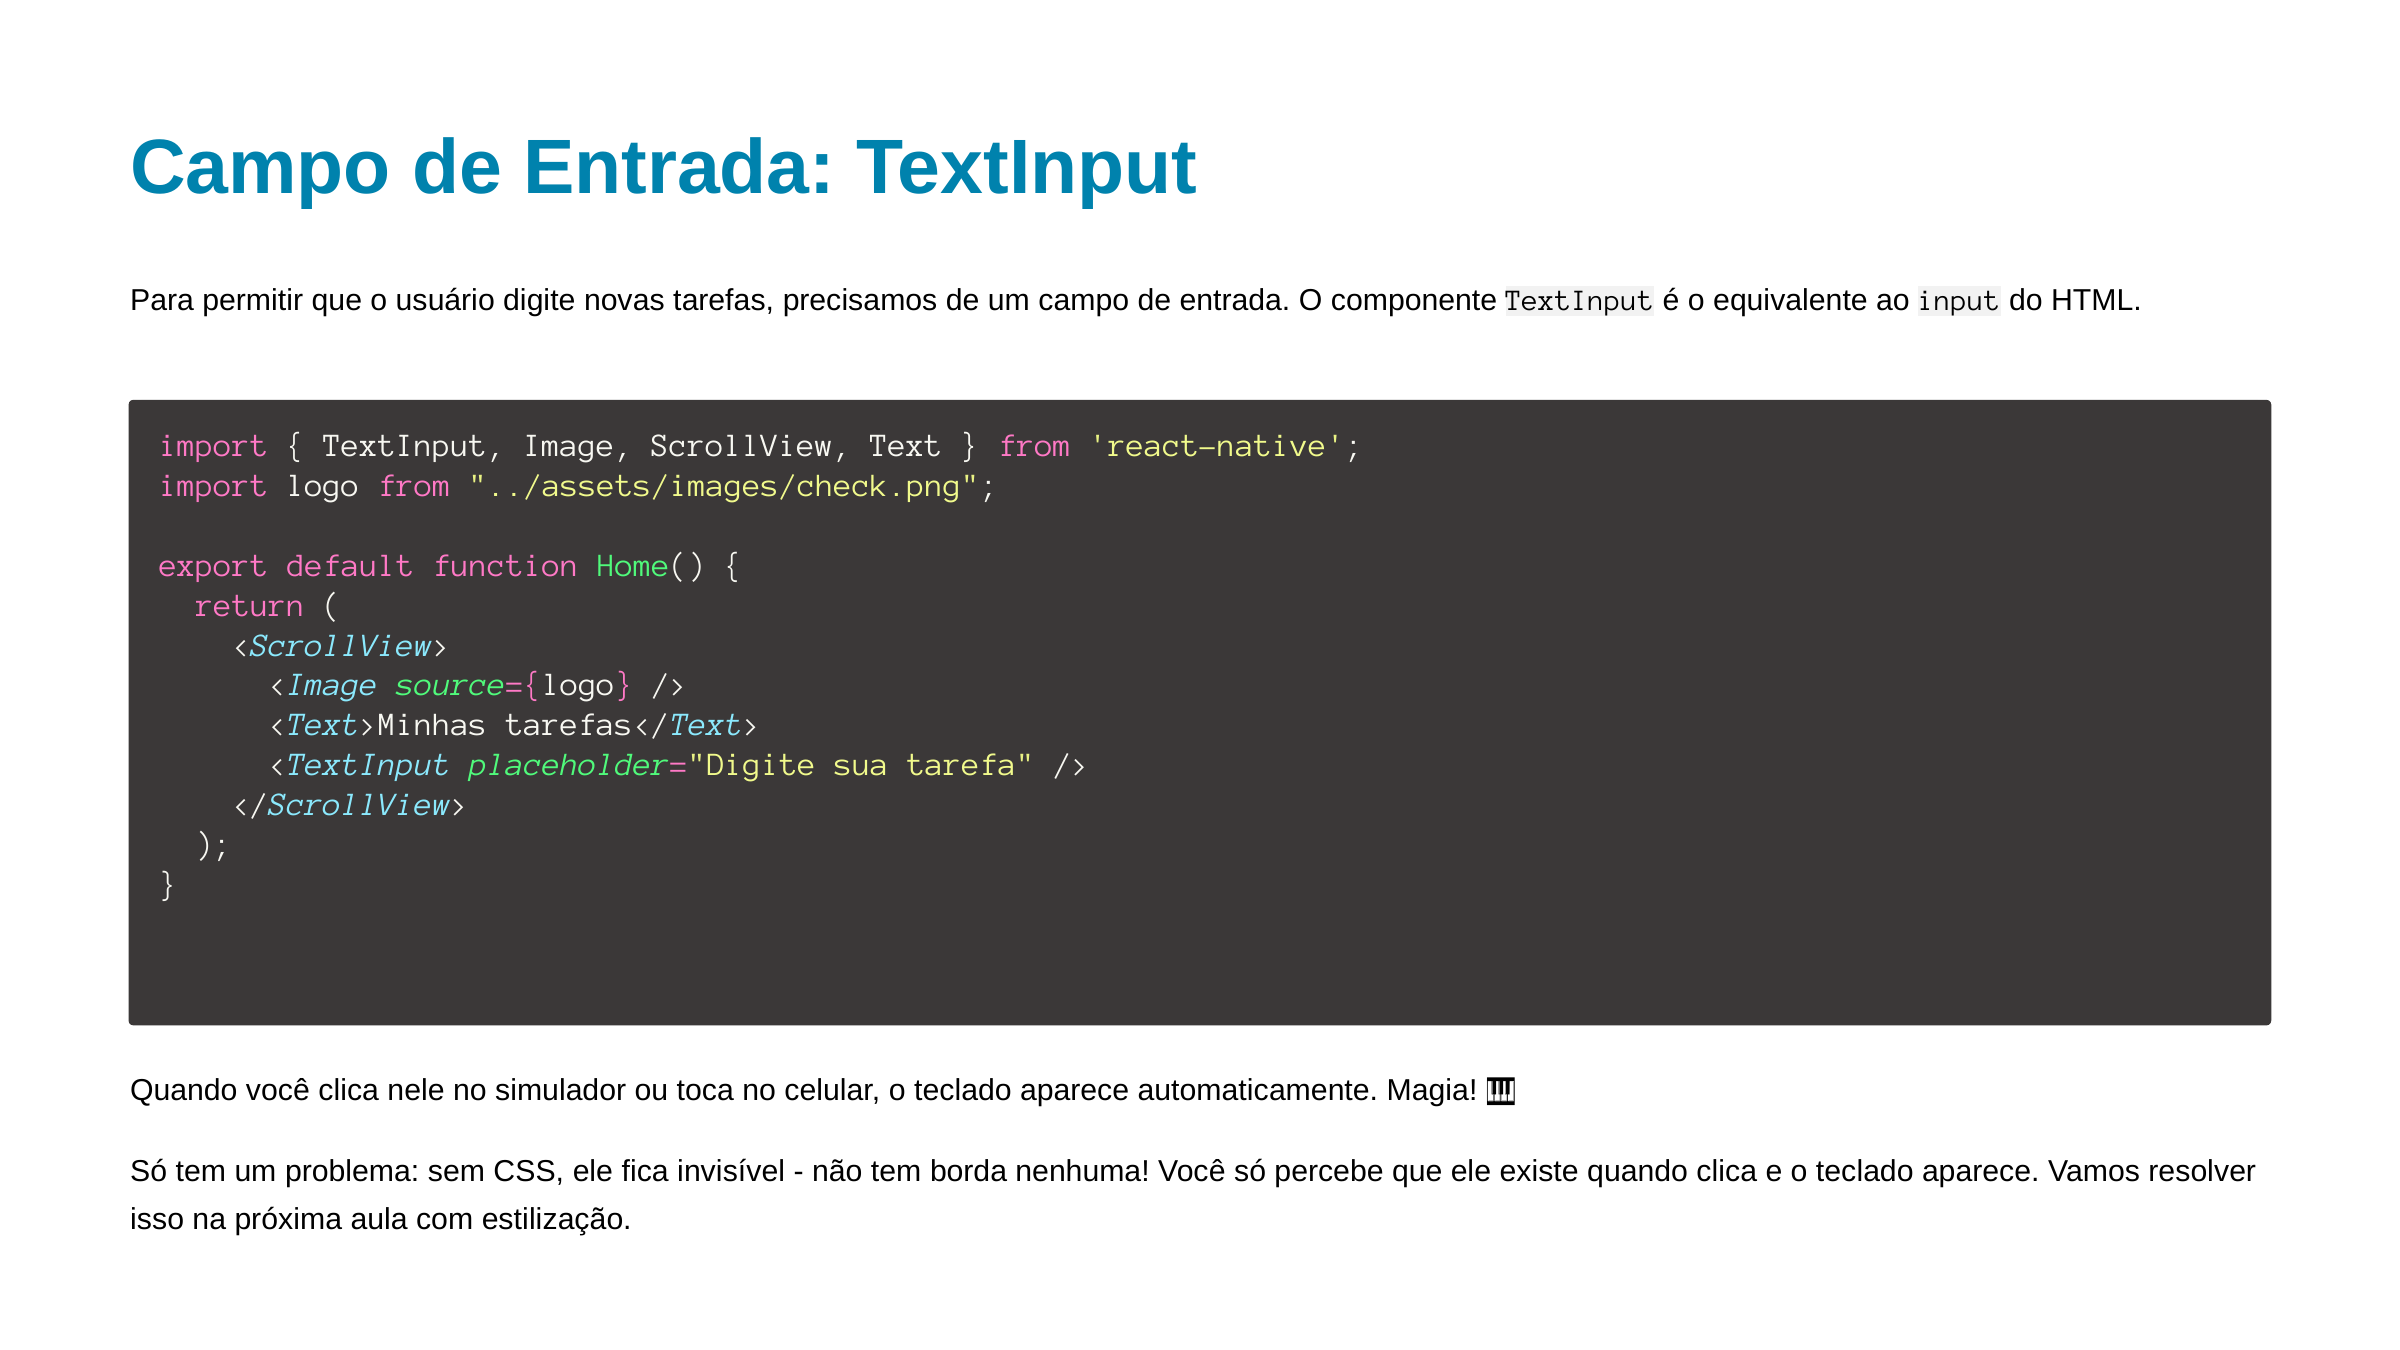

Campo de Entrada: TextInput
Para permitir que o usuário digite novas tarefas, precisamos de um campo de entrada. O componente TextInput é o equivalente ao input do HTML.

import { TextInput, Image, ScrollView, Text } from 'react-native';
import logo from "../assets/images/check.png";
export default function Home() {
  return (
    <ScrollView>
      <Image source={logo} />
      <Text>Minhas tarefas</Text>
      <TextInput placeholder="Digite sua tarefa" />
    </ScrollView>
  );
}
Quando você clica nele no simulador ou toca no celular, o teclado aparece automaticamente. Magia! 🎹
Só tem um problema: sem CSS, ele fica invisível - não tem borda nenhuma! Você só percebe que ele existe quando clica e o teclado aparece. Vamos resolver isso na próxima aula com estilização.